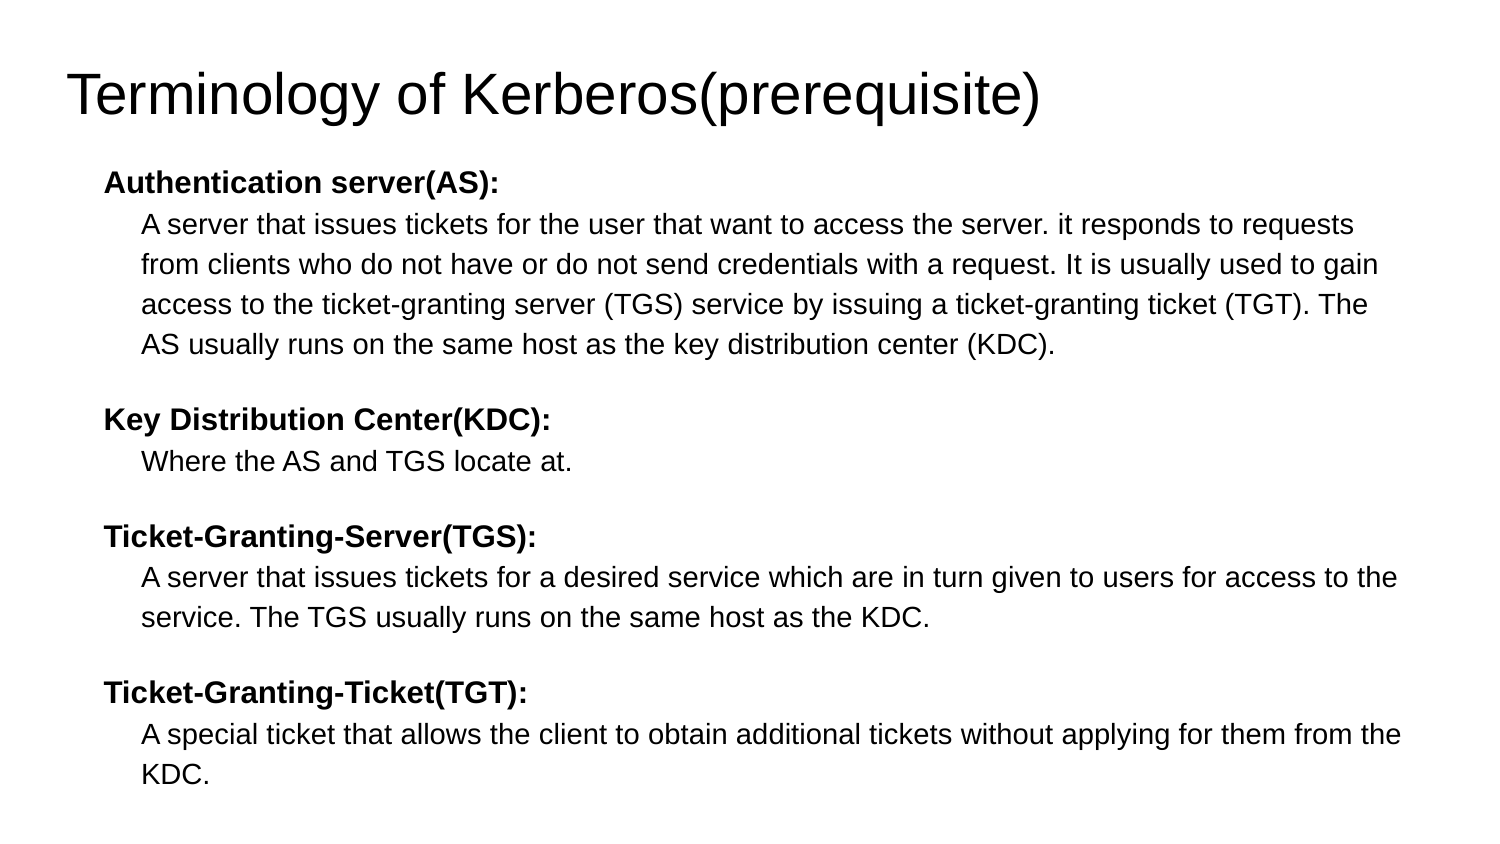

# Terminology of Kerberos(prerequisite)
Authentication server(AS):
A server that issues tickets for the user that want to access the server. it responds to requests from clients who do not have or do not send credentials with a request. It is usually used to gain access to the ticket-granting server (TGS) service by issuing a ticket-granting ticket (TGT). The AS usually runs on the same host as the key distribution center (KDC).
Key Distribution Center(KDC):
Where the AS and TGS locate at.
Ticket-Granting-Server(TGS):
A server that issues tickets for a desired service which are in turn given to users for access to the service. The TGS usually runs on the same host as the KDC.
Ticket-Granting-Ticket(TGT):
A special ticket that allows the client to obtain additional tickets without applying for them from the KDC.